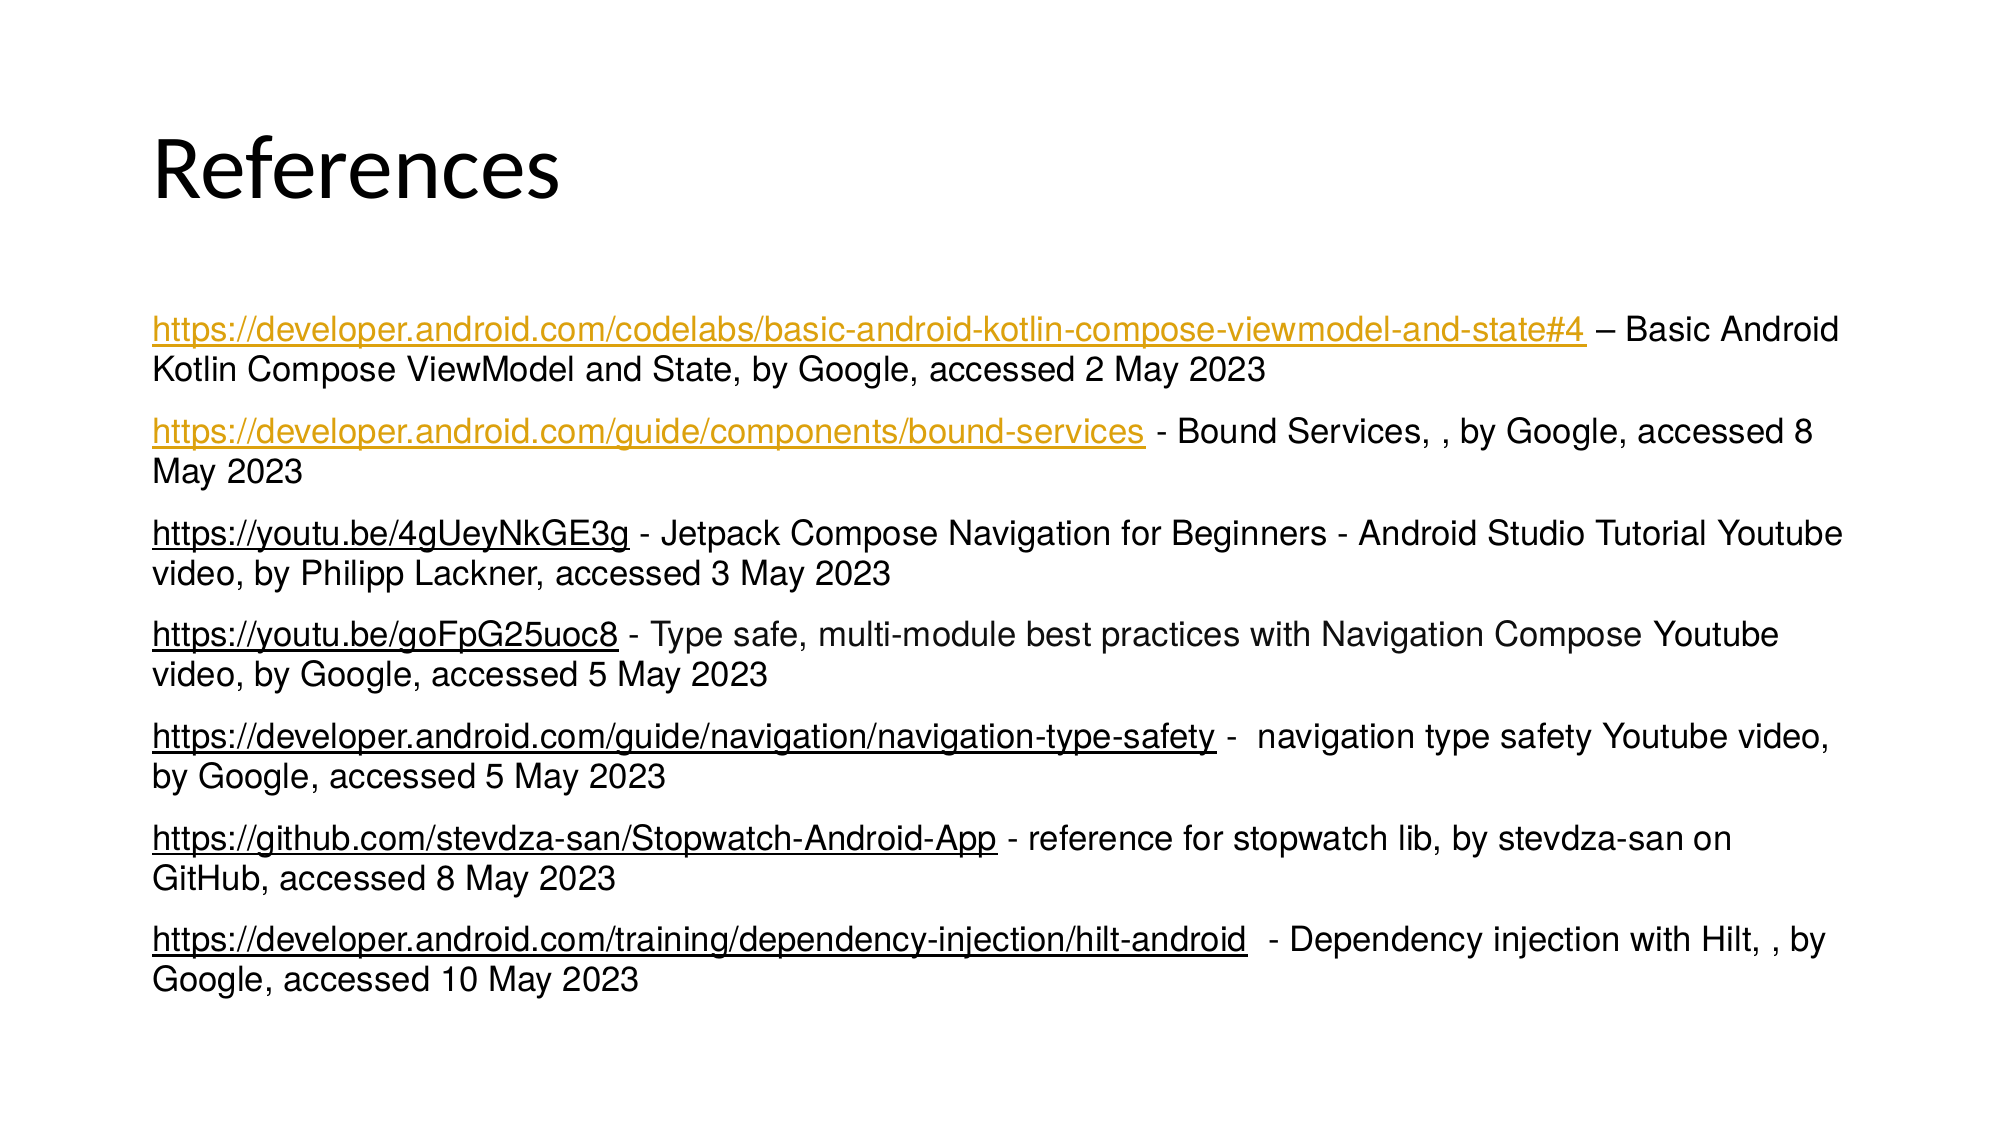

# References
https://developer.android.com/codelabs/basic-android-kotlin-compose-viewmodel-and-state#4 – Basic Android Kotlin Compose ViewModel and State, by Google, accessed 2 May 2023
https://developer.android.com/guide/components/bound-services - Bound Services, , by Google, accessed 8 May 2023
https://youtu.be/4gUeyNkGE3g - Jetpack Compose Navigation for Beginners - Android Studio Tutorial Youtube video, by Philipp Lackner, accessed 3 May 2023
https://youtu.be/goFpG25uoc8 - Type safe, multi-module best practices with Navigation Compose Youtube video, by Google, accessed 5 May 2023
https://developer.android.com/guide/navigation/navigation-type-safety -  navigation type safety Youtube video, by Google, accessed 5 May 2023
https://github.com/stevdza-san/Stopwatch-Android-App - reference for stopwatch lib, by stevdza-san on GitHub, accessed 8 May 2023
https://developer.android.com/training/dependency-injection/hilt-android  - Dependency injection with Hilt, , by Google, accessed 10 May 2023